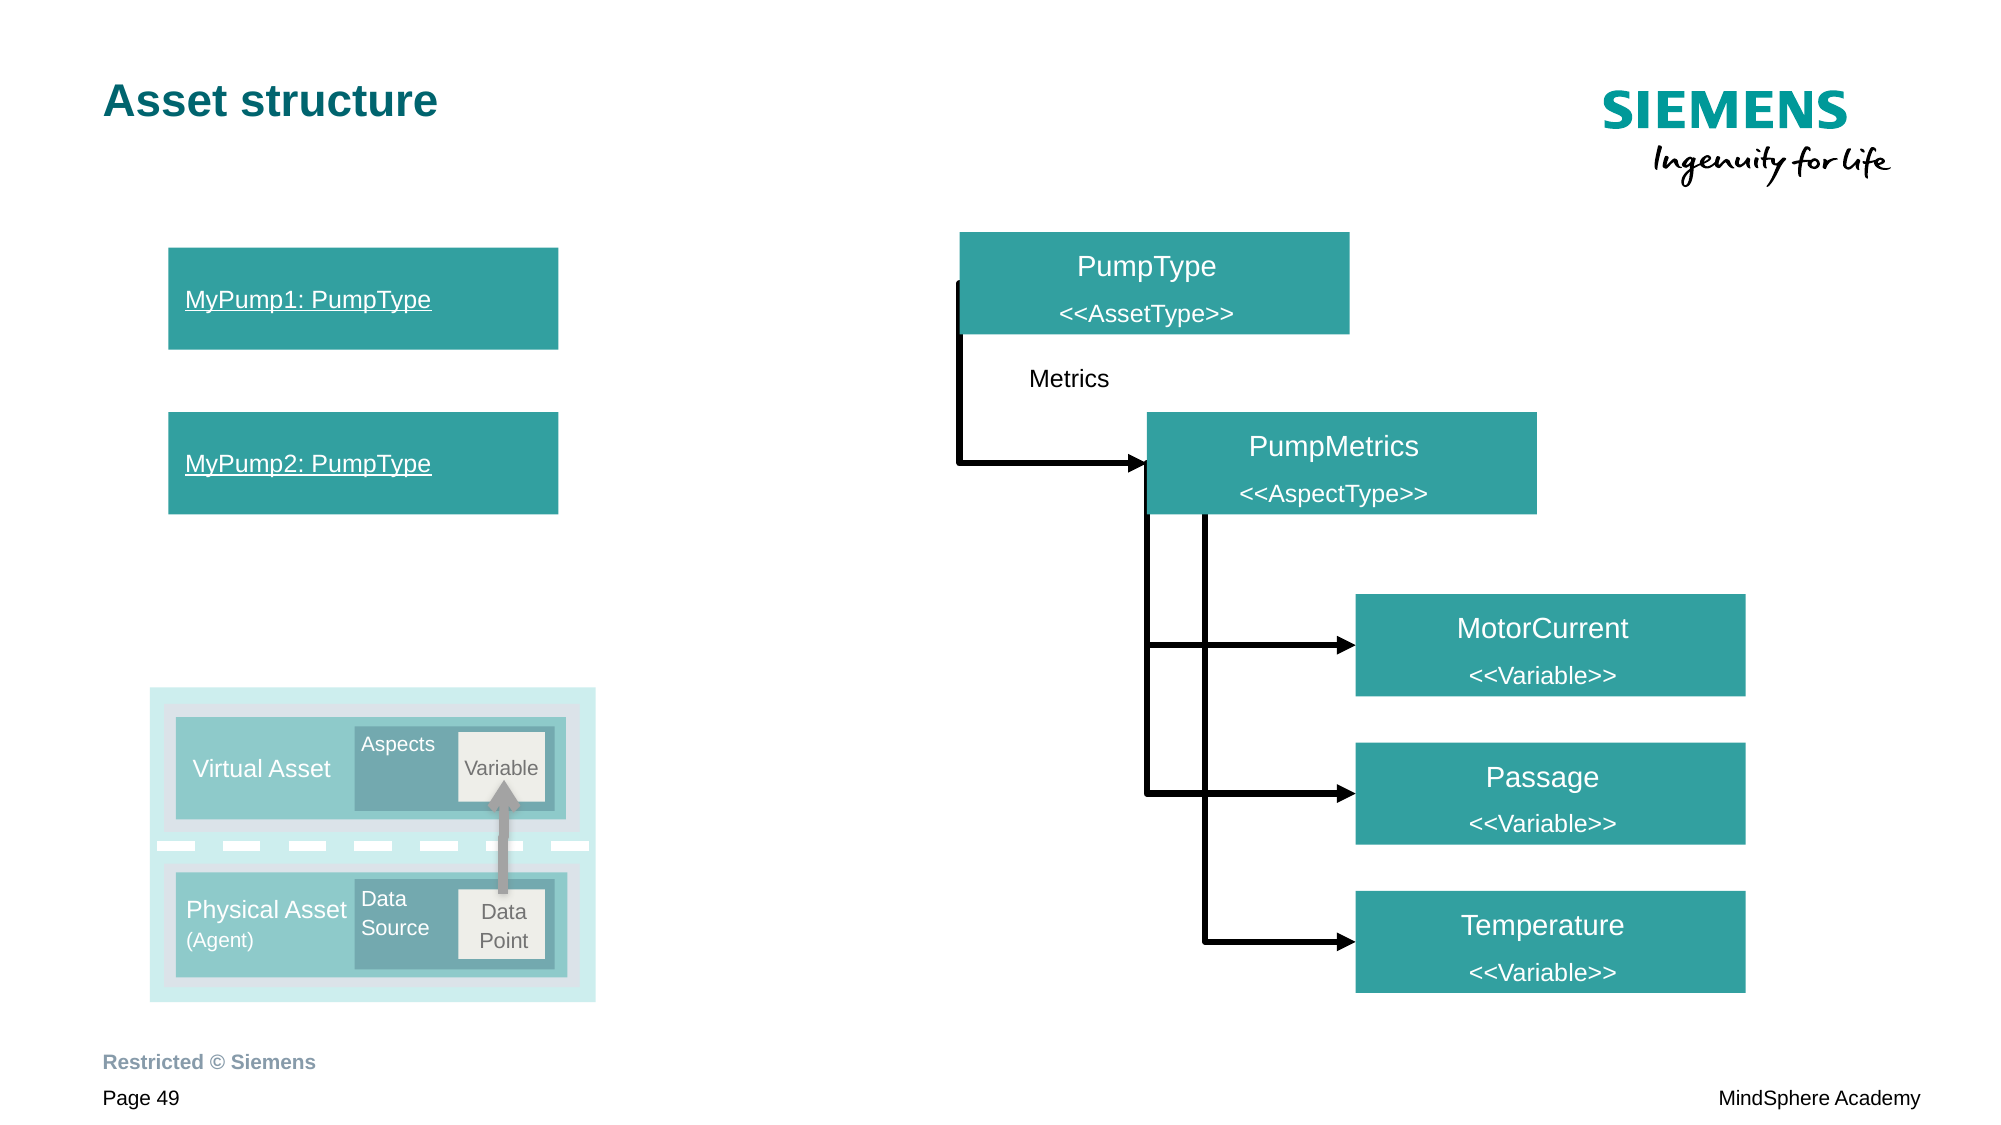

# Asset structure

PumpType
<<AssetType>>

MyPump1: PumpType
Metrics

PumpMetrics
<<AspectType>>
MyPump2: PumpType

MotorCurrent
<<Variable>>

Aspects

Virtual Asset
Variable

Data
Source

Physical Asset
(Agent)
Data
Point

Passage
<<Variable>>

Temperature
<<Variable>>